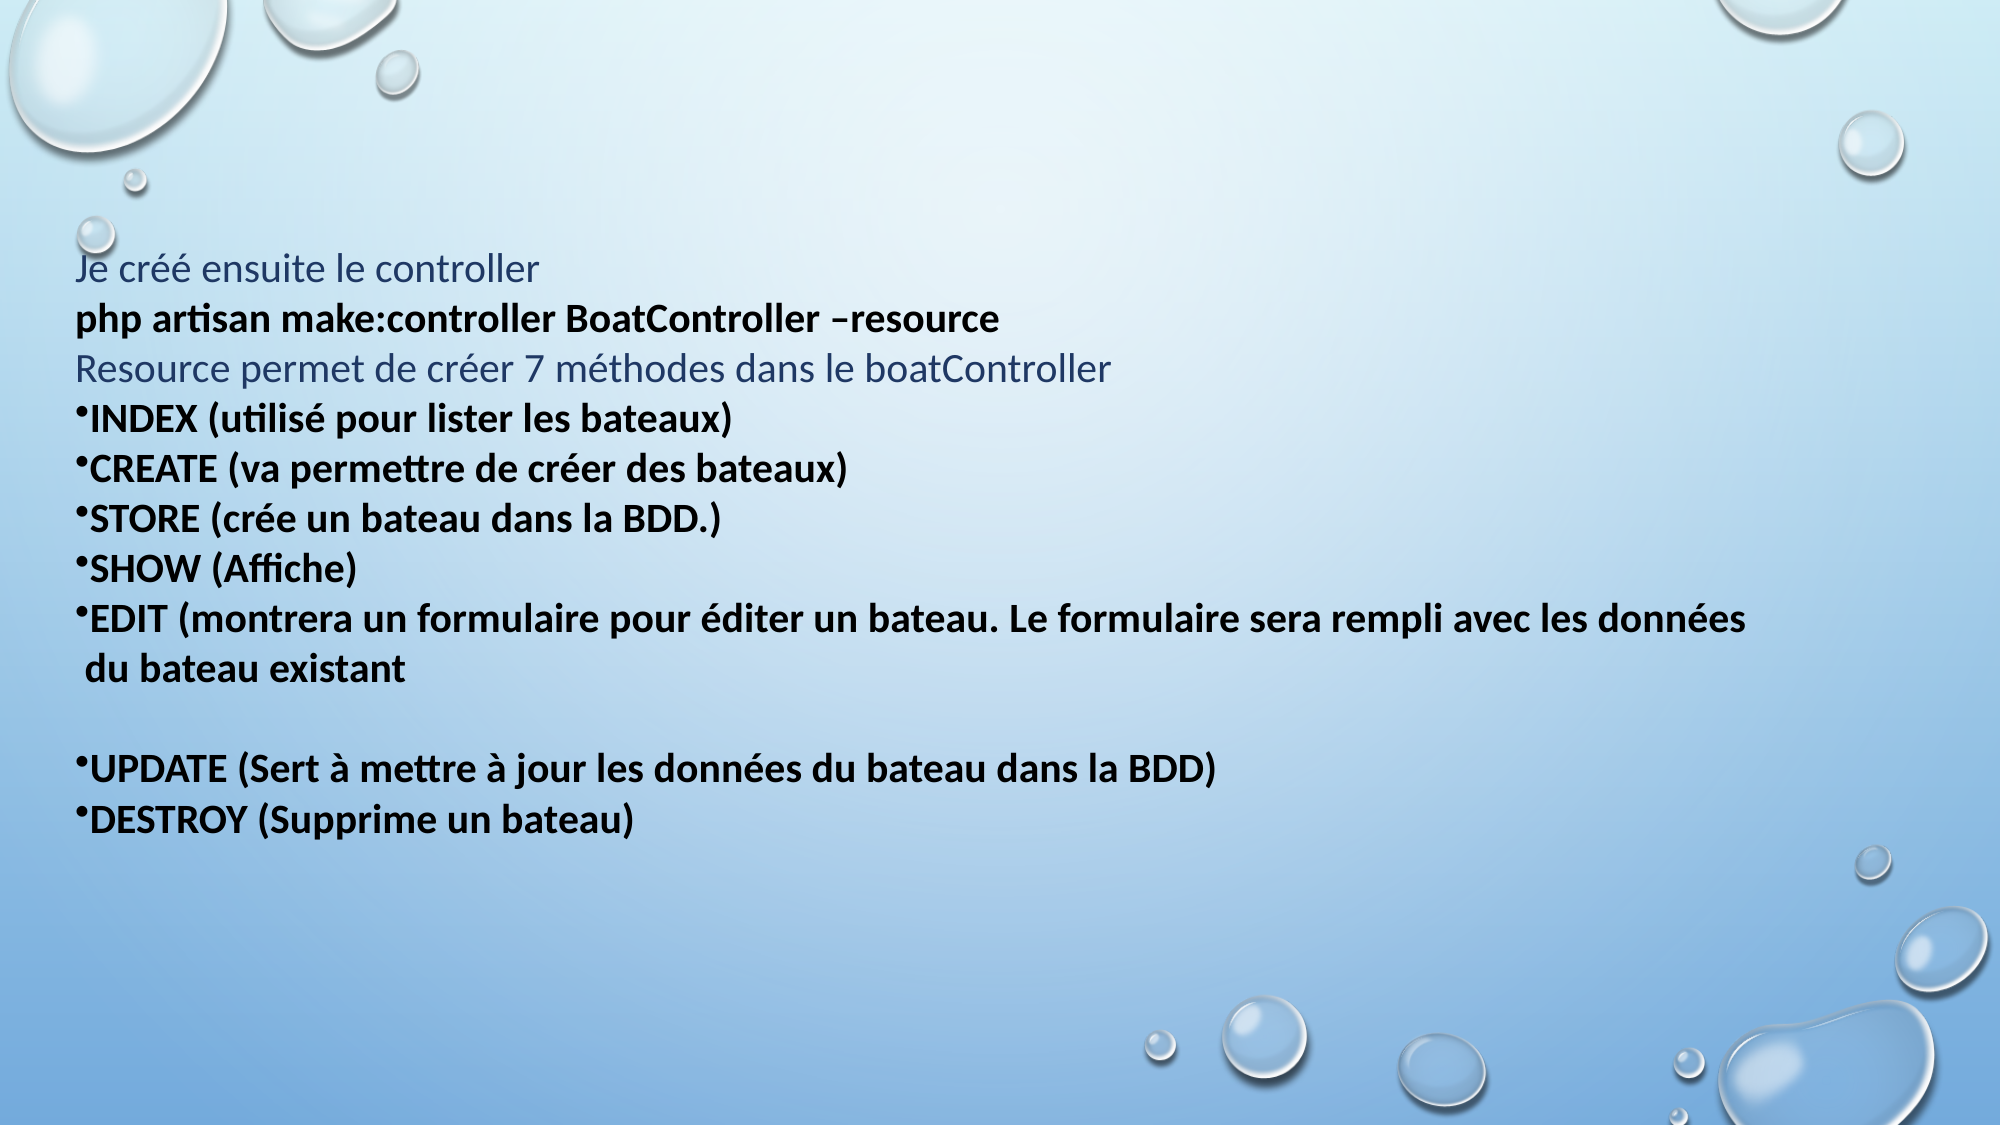

Je créé ensuite le controller
php artisan make:controller BoatController –resource
Resource permet de créer 7 méthodes dans le boatController
INDEX (utilisé pour lister les bateaux)
CREATE (va permettre de créer des bateaux)
STORE (crée un bateau dans la BDD.)
SHOW (Affiche)
EDIT (montrera un formulaire pour éditer un bateau. Le formulaire sera rempli avec les données
 du bateau existant

UPDATE (Sert à mettre à jour les données du bateau dans la BDD)
DESTROY (Supprime un bateau)